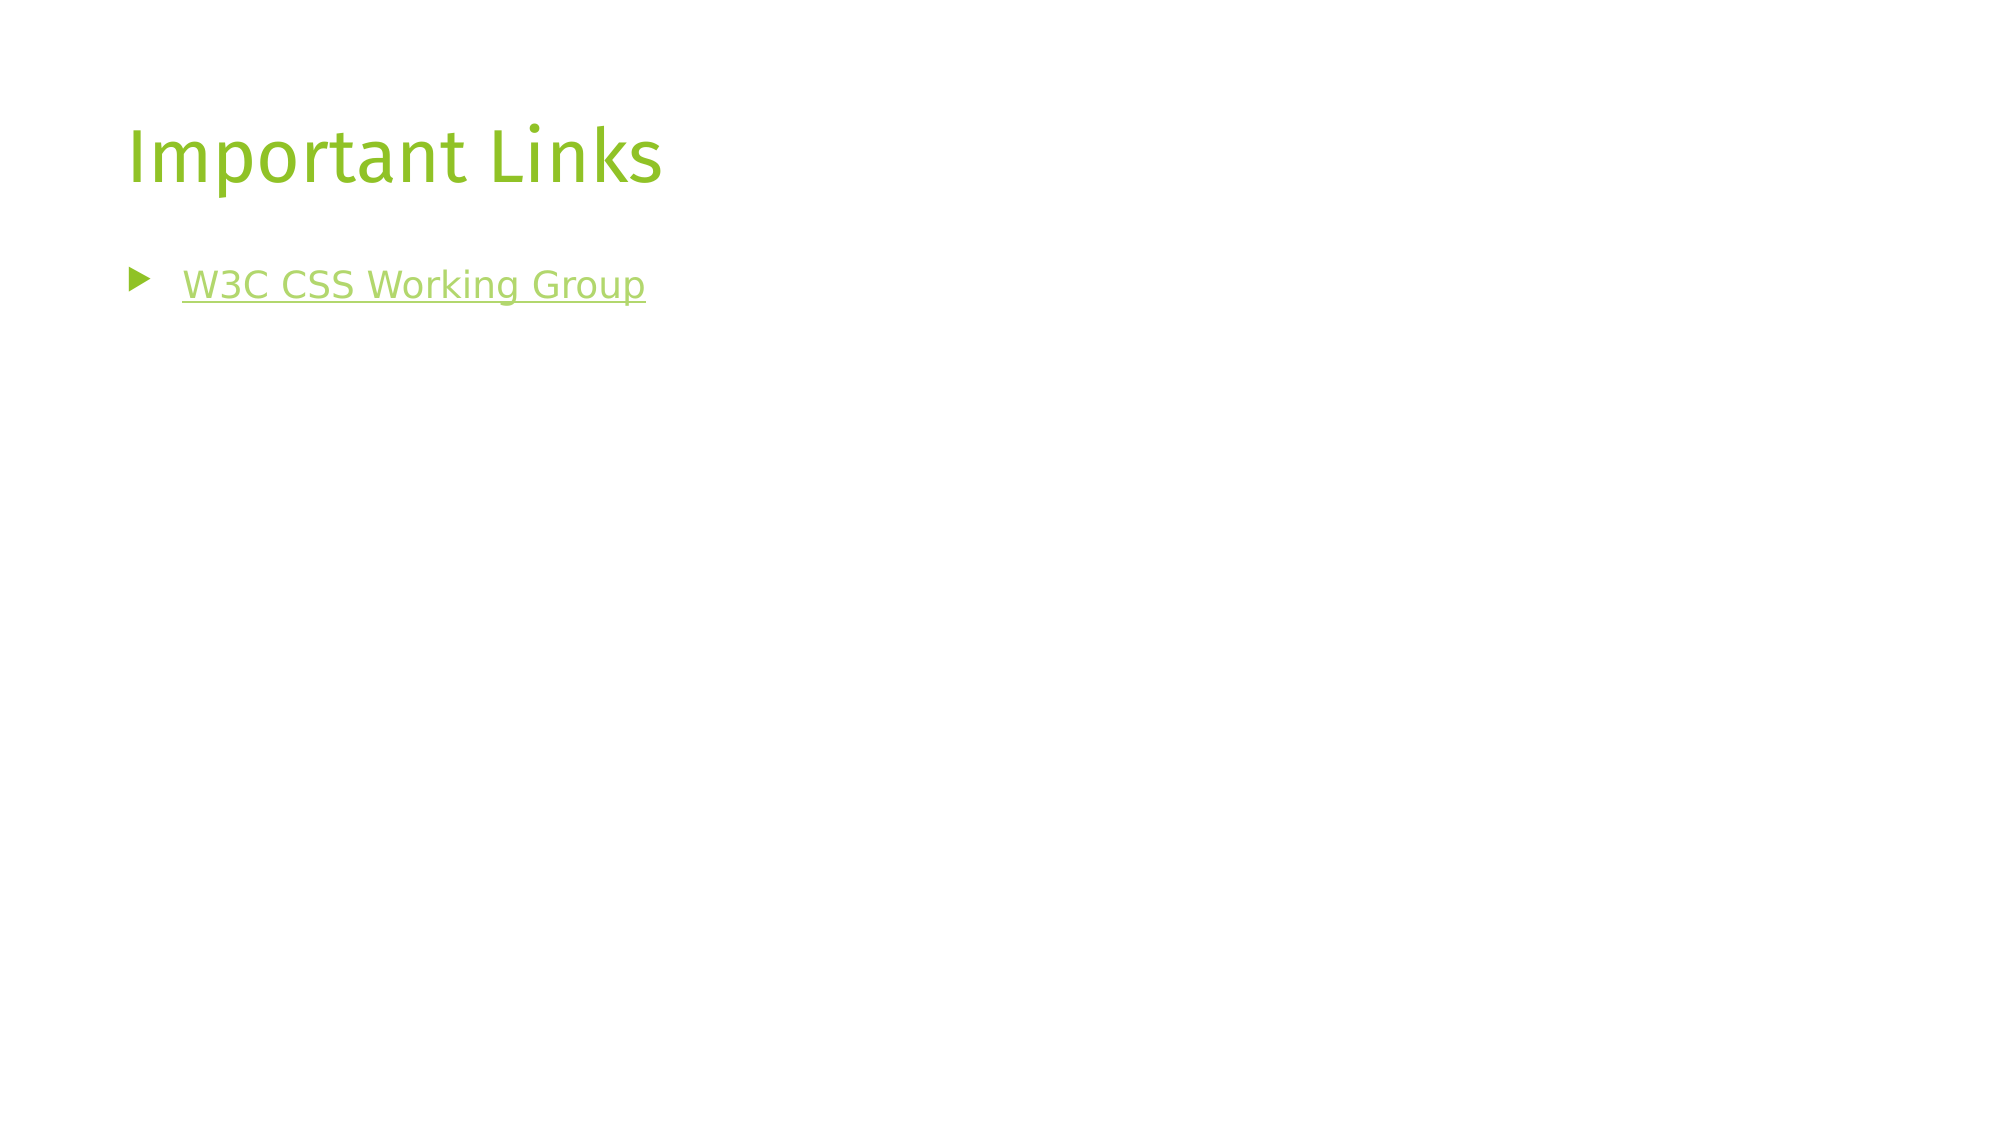

# Important Links
W3C CSS Working Group